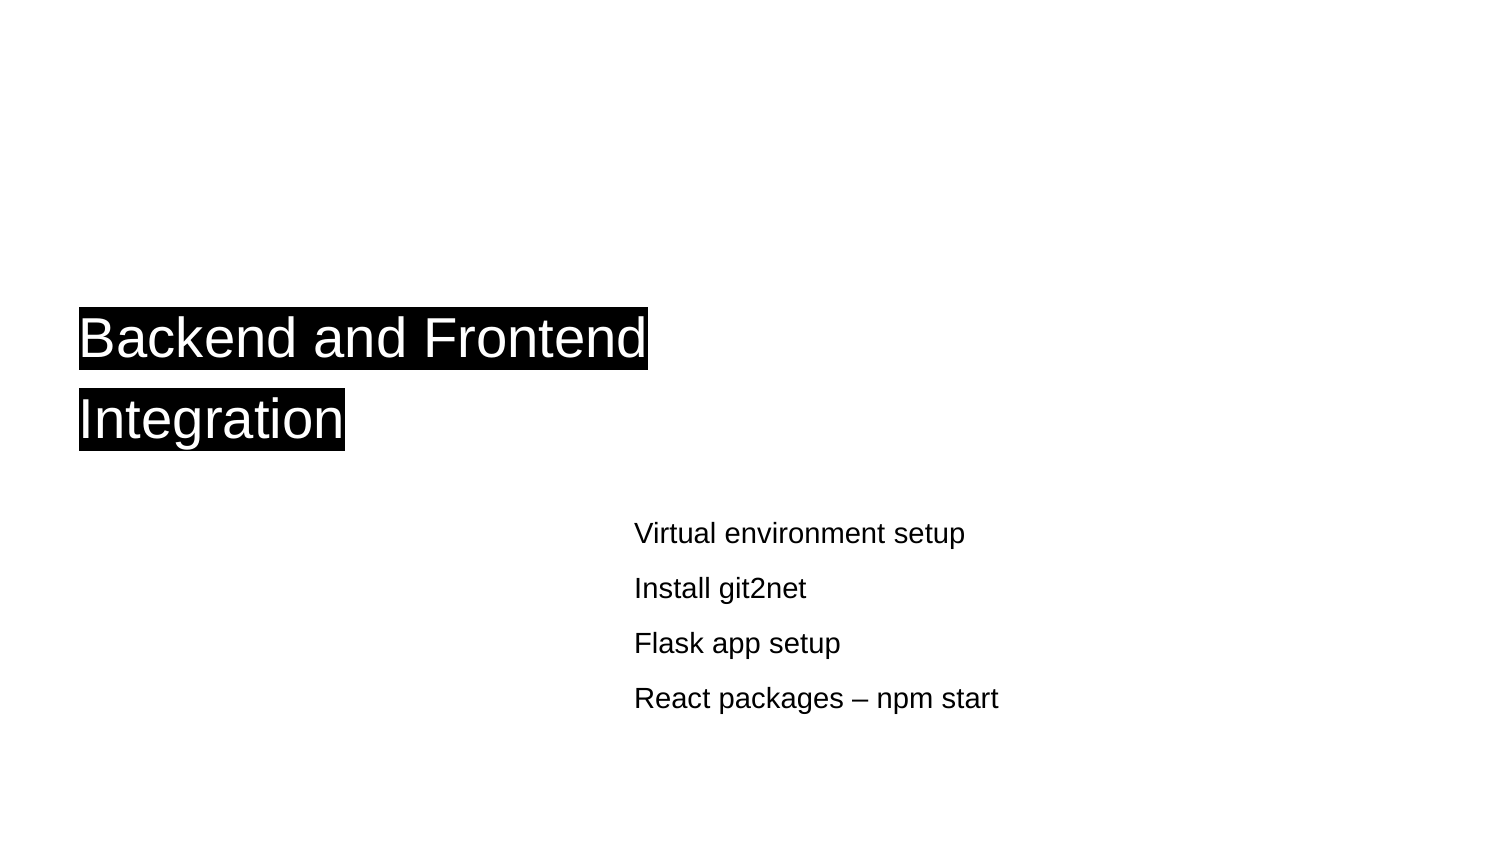

# Backend and Frontend Integration
Virtual environment setup
Install git2net
Flask app setup
React packages – npm start